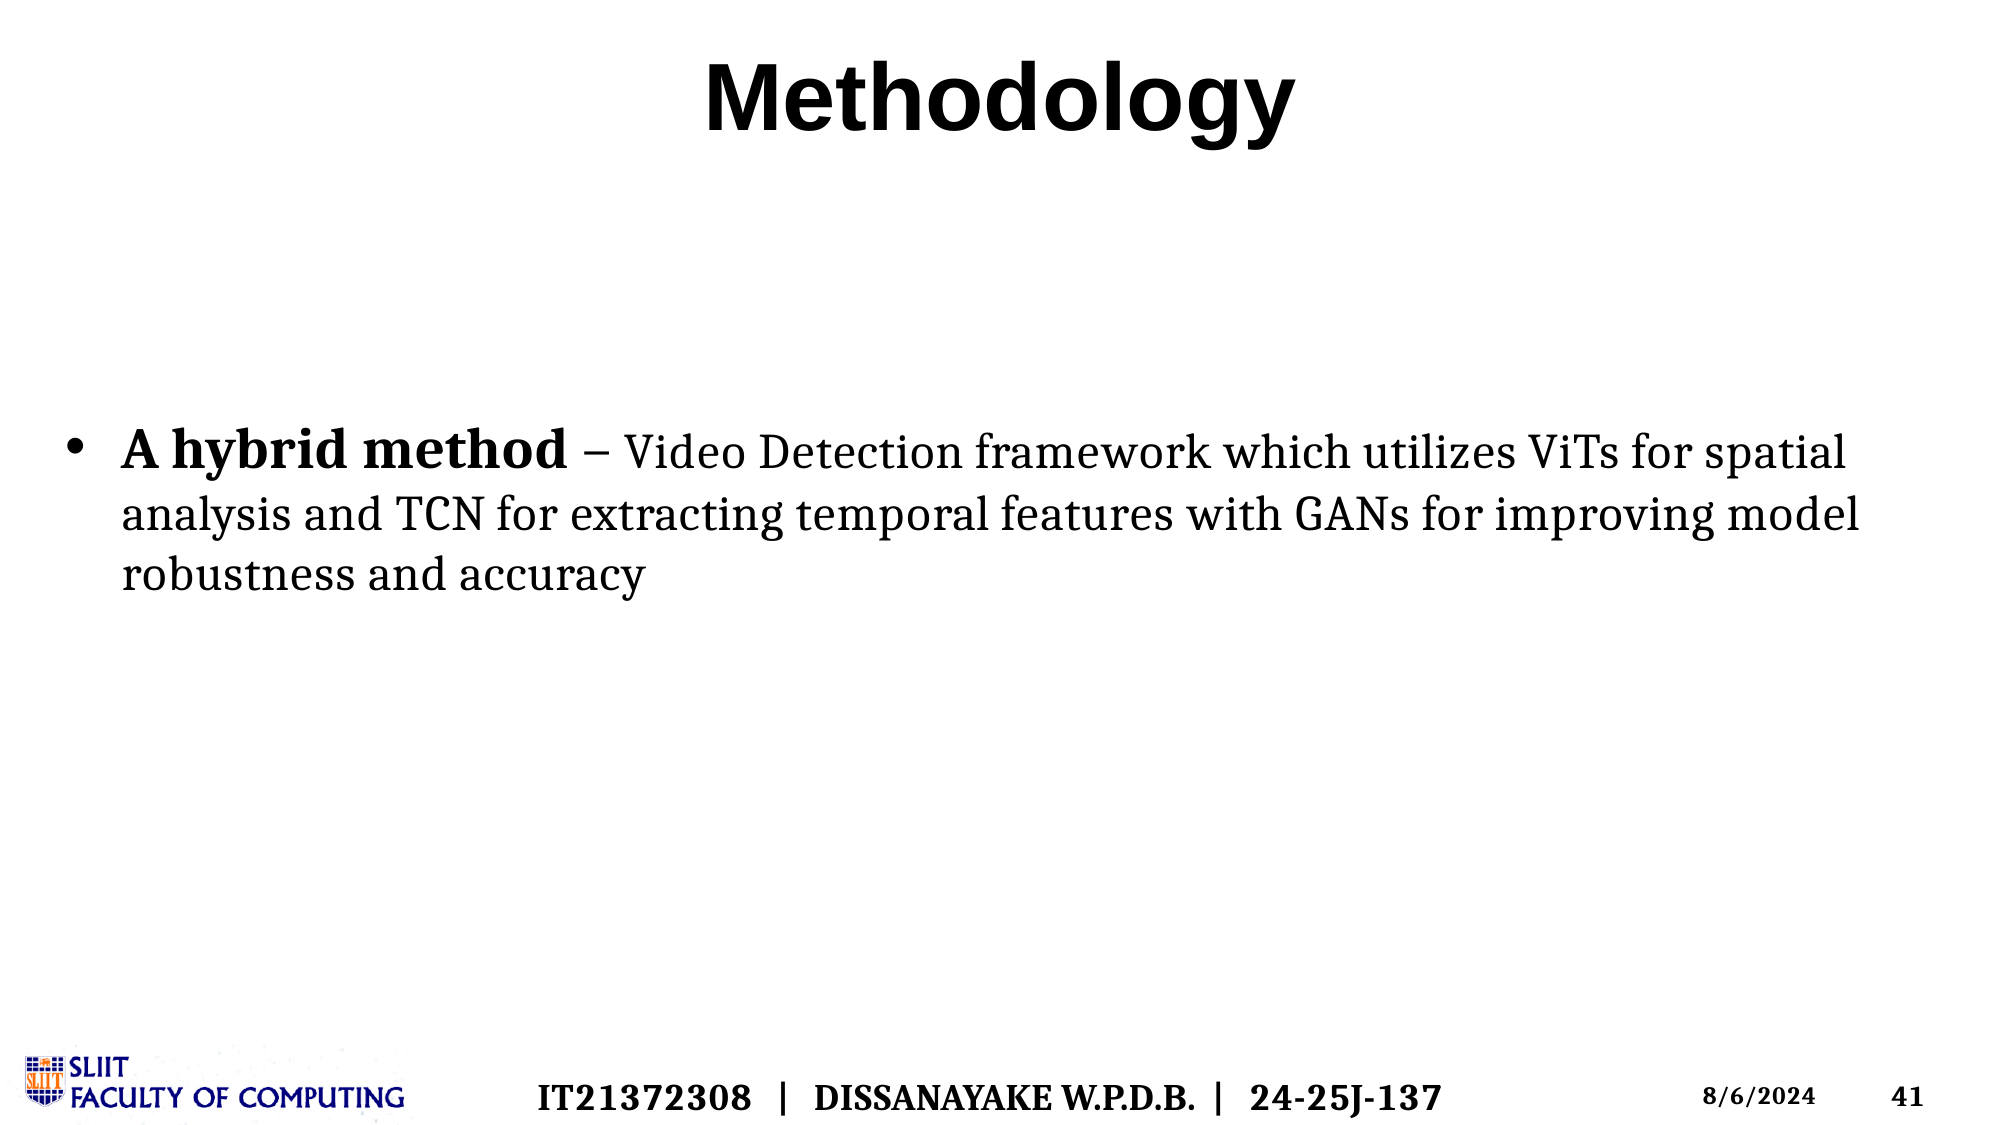

# Methodology

A hybrid method – Video Detection framework which utilizes ViTs for spatial analysis and TCN for extracting temporal features with GANs for improving model robustness and accuracy
IT21372308   |   DISSANAYAKE W.P.D.B.  |   24-25J-137